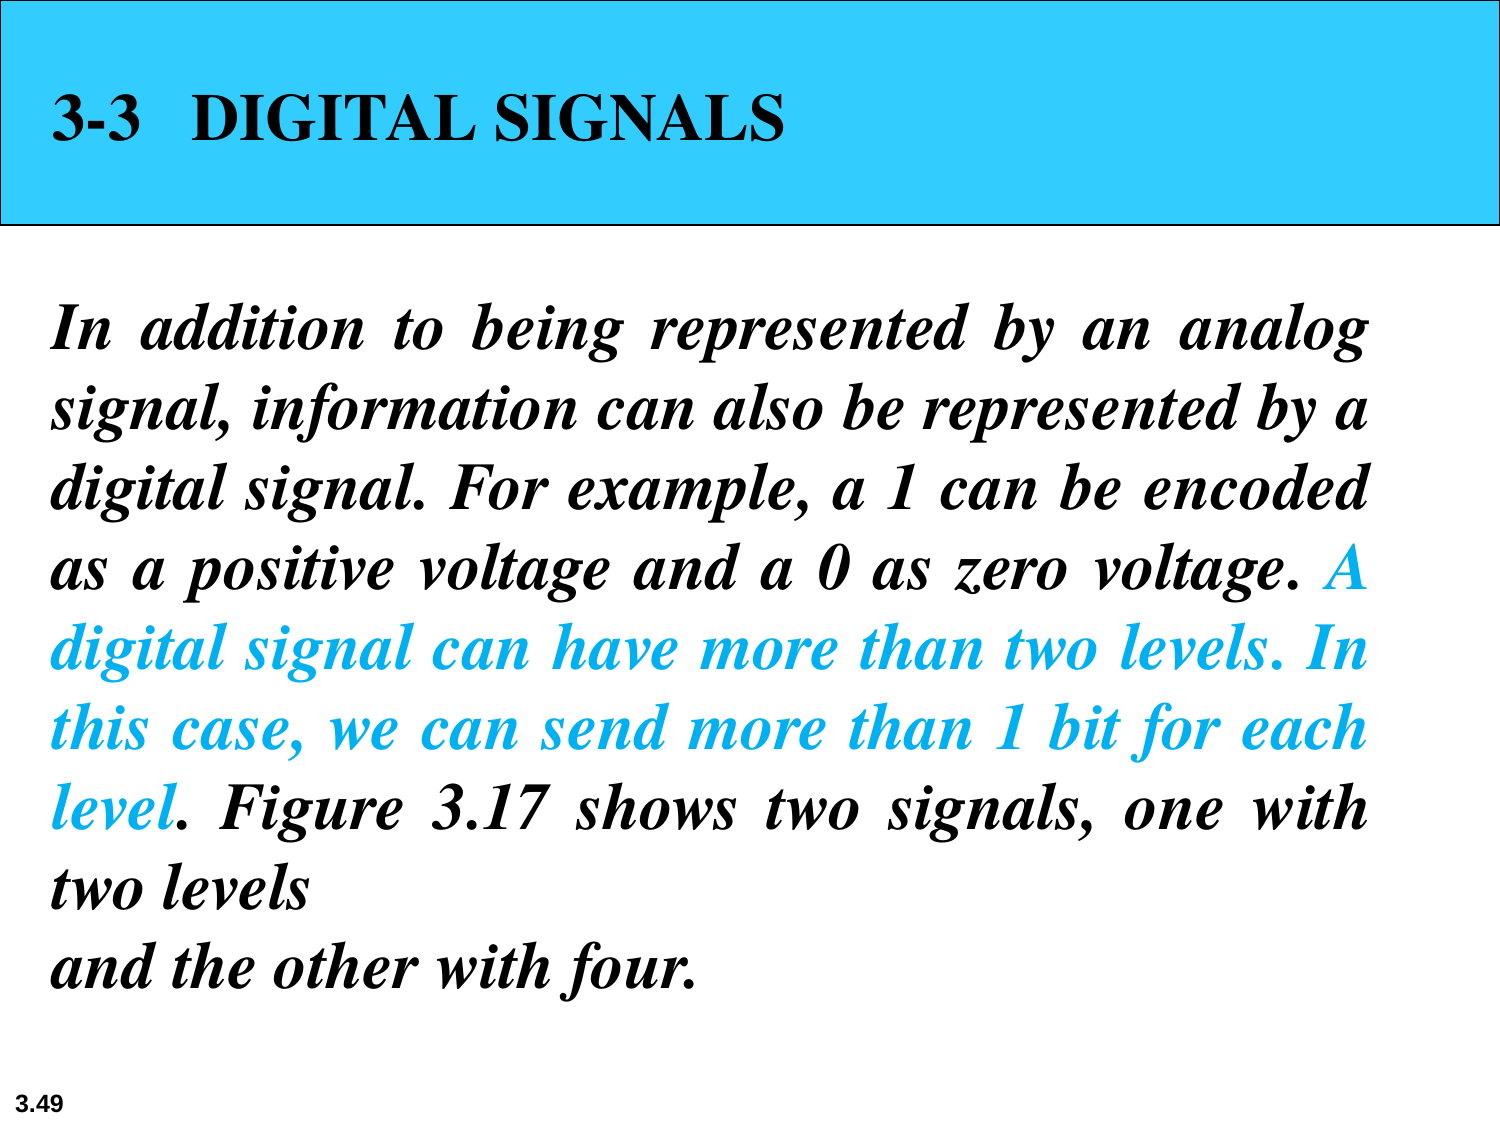

3-3   DIGITAL SIGNALS

In addition to being represented by an analog signal, information can also be represented by a digital signal. For example, a 1 can be encoded as a positive voltage and a 0 as zero voltage. A digital signal can have more than two levels. In this case, we can send more than 1 bit for each level. Figure 3.17 shows two signals, one with two levels
and the other with four.
3.49